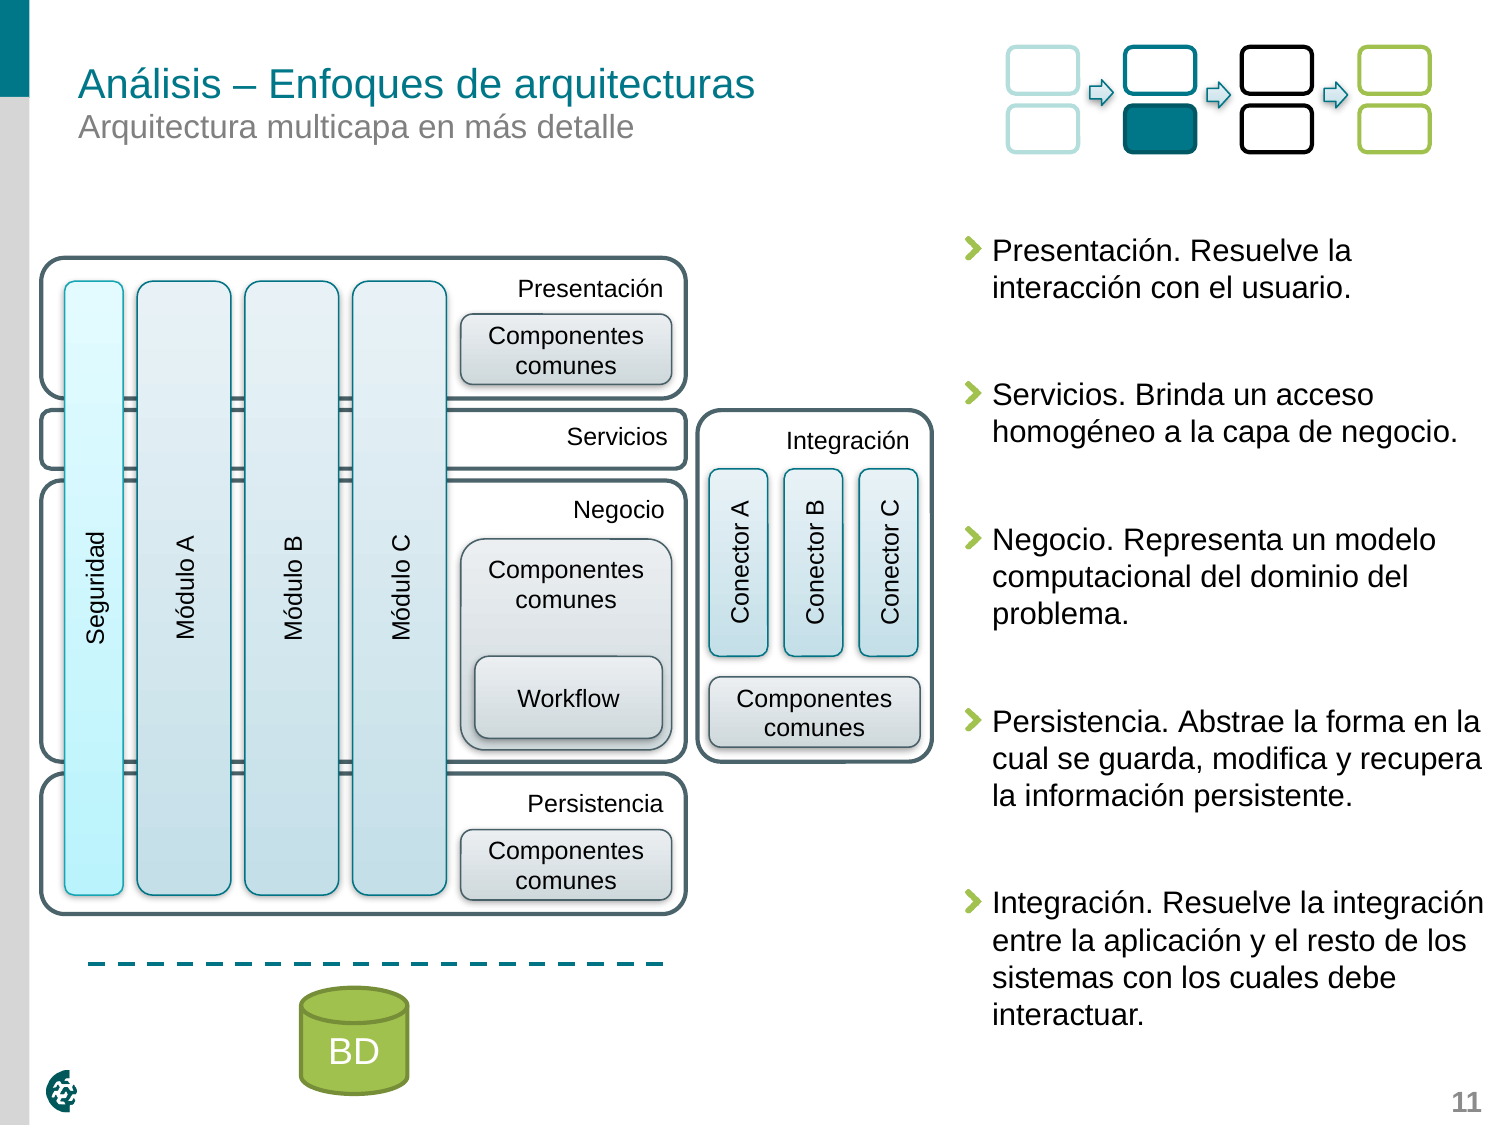

# Análisis – Enfoques de arquitecturas
Arquitectura multicapa en más detalle
Presentación. Resuelve la interacción con el usuario.

Servicios. Brinda un acceso homogéneo a la capa de negocio.

Negocio. Representa un modelo computacional del dominio del problema.

Persistencia. Abstrae la forma en la cual se guarda, modifica y recupera la información persistente.

Integración. Resuelve la integración entre la aplicación y el resto de los sistemas con los cuales debe interactuar.
Presentación
Seguridad
Módulo A
Módulo B
Módulo C
Componentes comunes
Servicios
Integración
Conector A
Conector B
Conector C
Componentes comunes
Negocio
Componentes comunes
Workflow
Persistencia
Componentes comunes
BD
11